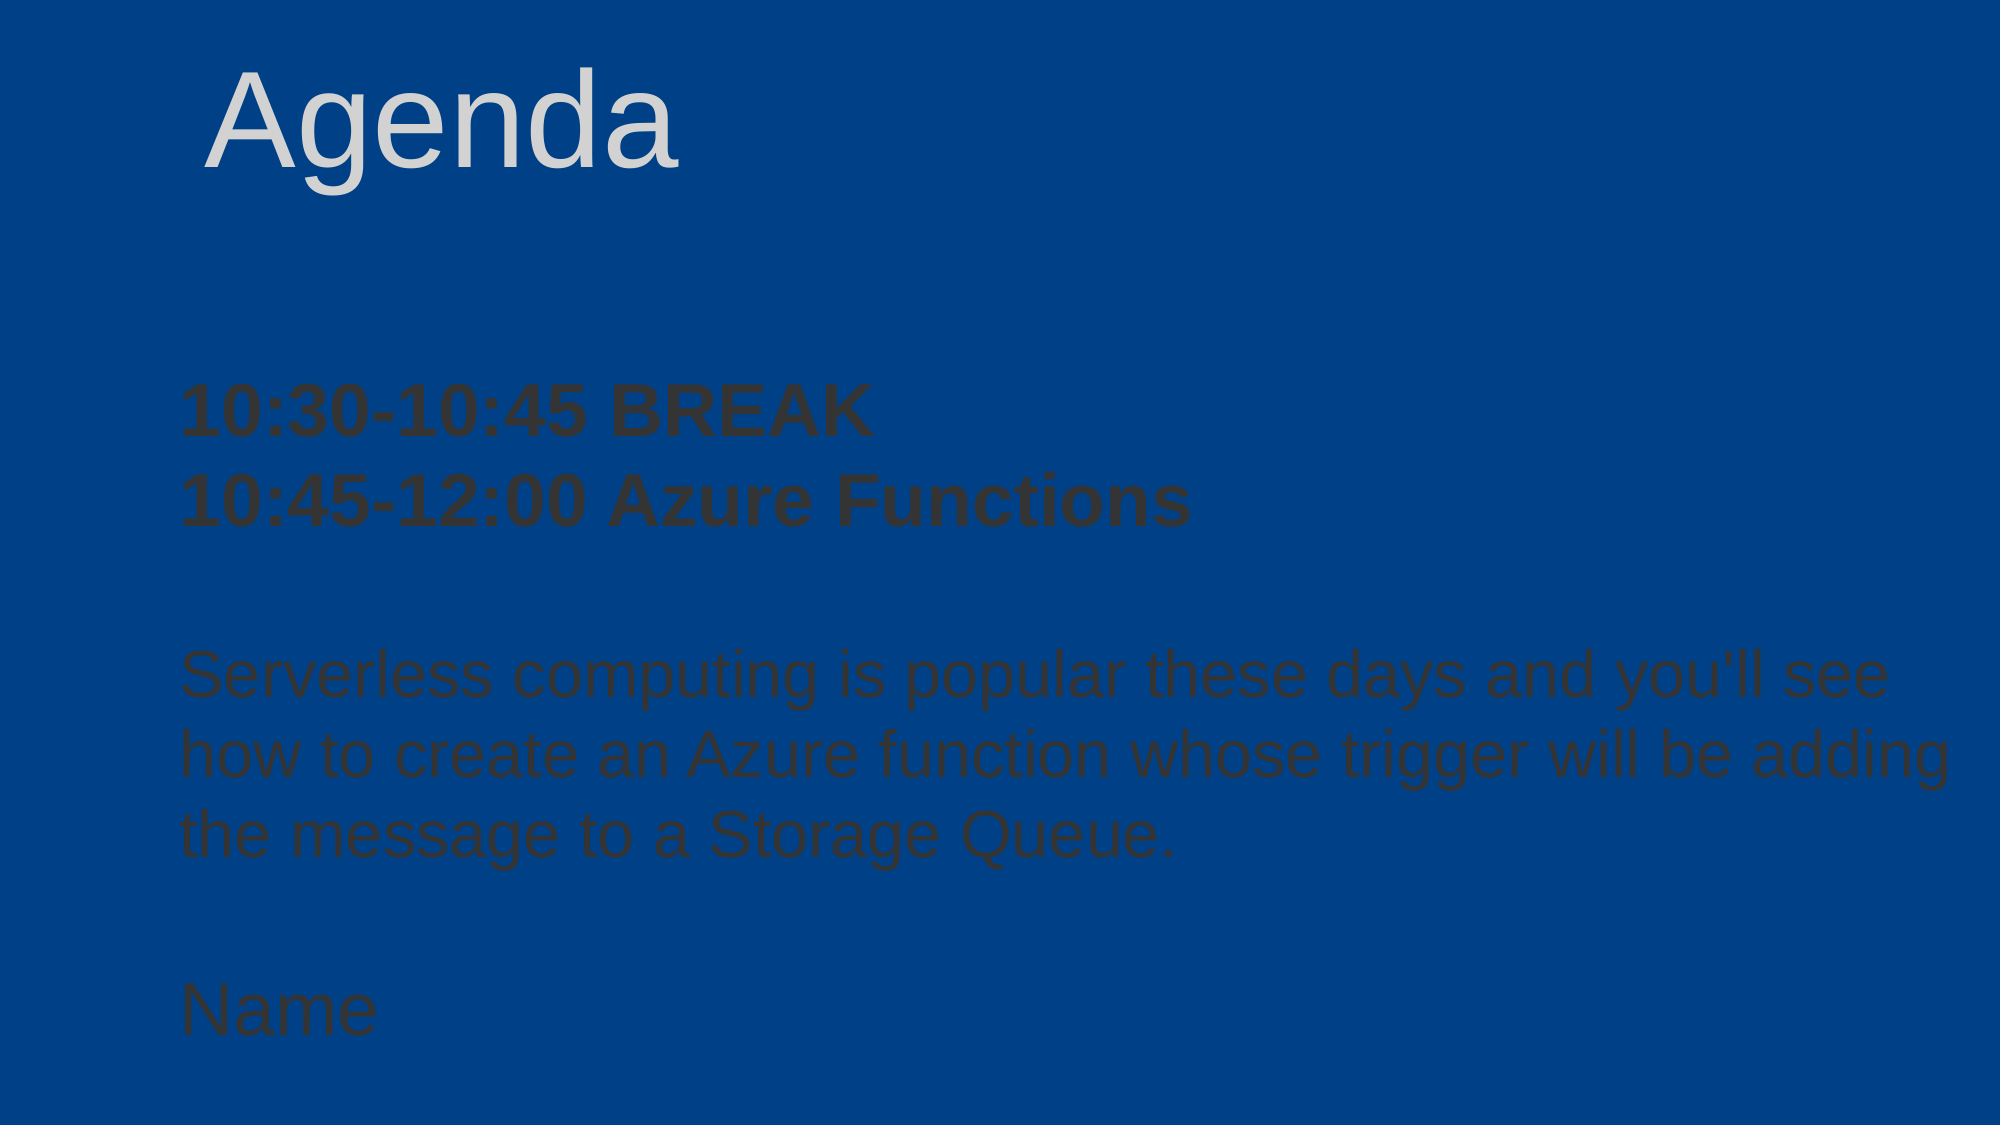

Agenda
10:30-10:45 BREAK
10:45-12:00 Azure Functions
Serverless computing is popular these days and you'll see how to create an Azure function whose trigger will be adding the message to a Storage Queue.

Name